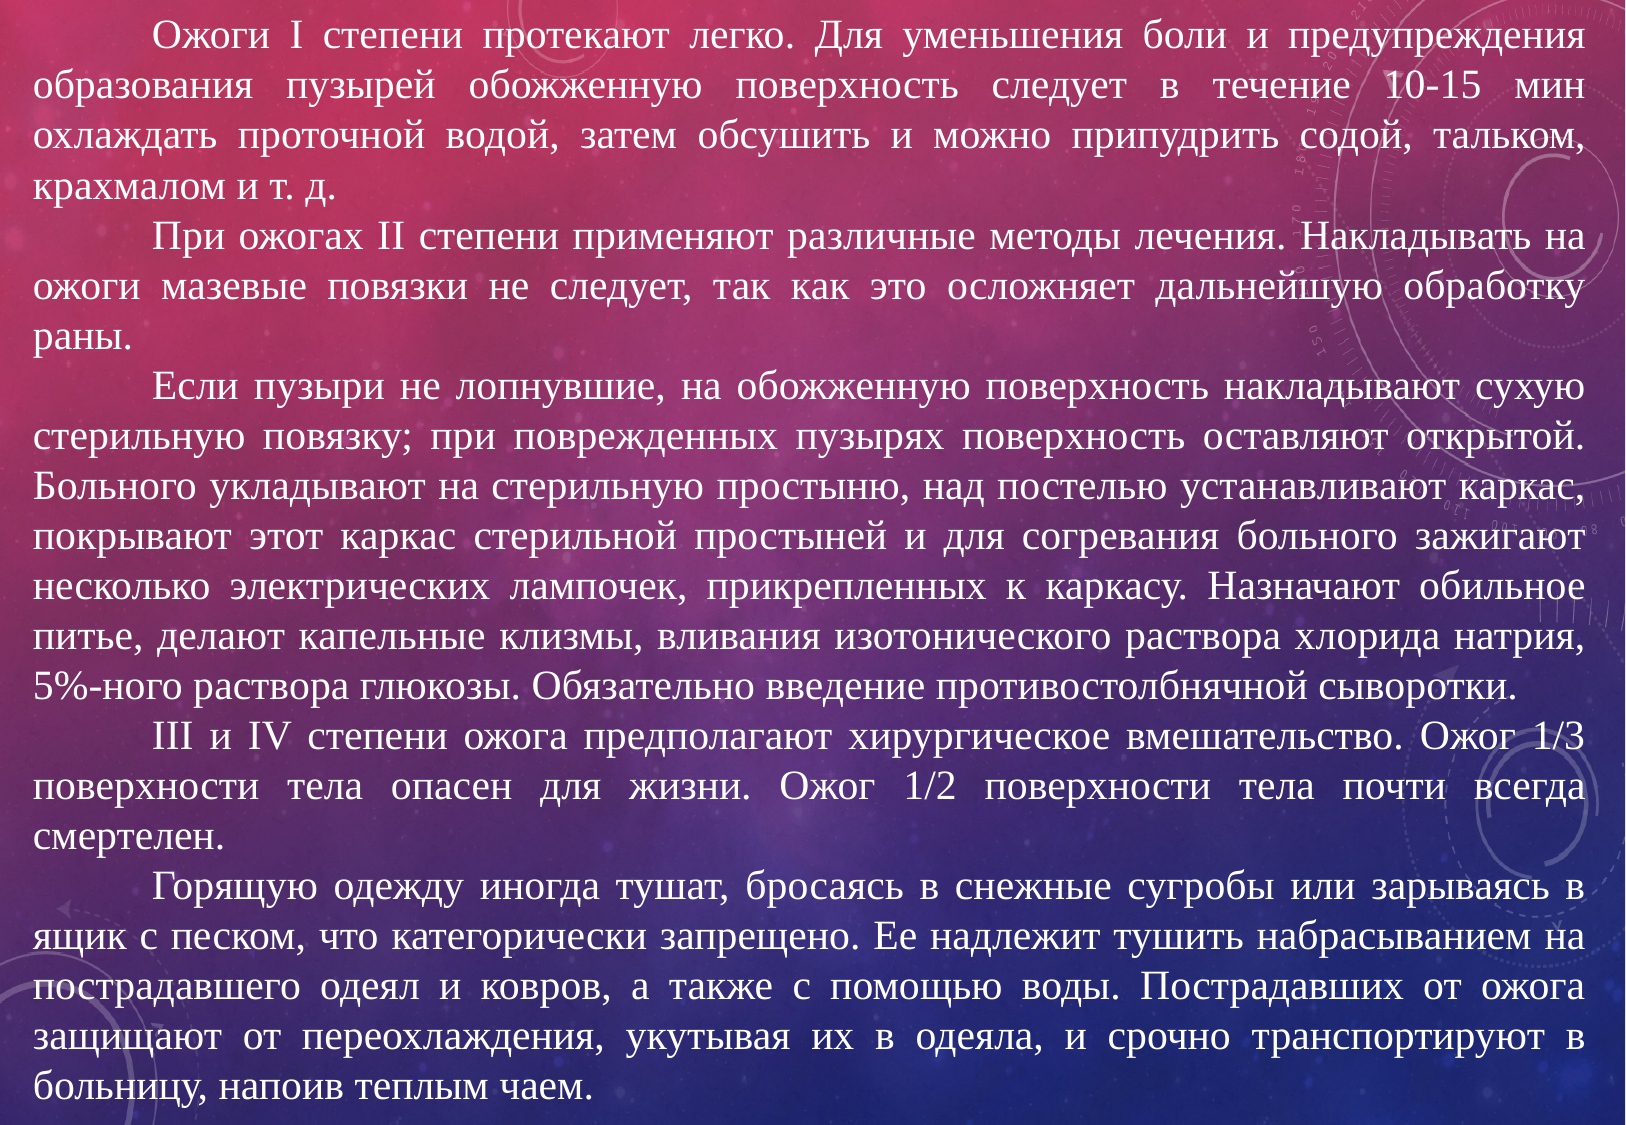

Ожоги I степени протекают легко. Для уменьшения боли и предупреждения образования пузырей обожженную поверхность следует в течение 10-15 мин охлаждать проточной водой, затем обсушить и можно припудрить содой, тальком, крахмалом и т. д.
При ожогах II степени применяют различные методы лечения. Накладывать на ожоги мазевые повязки не следует, так как это осложняет дальнейшую обработку раны.
Если пузыри не лопнувшие, на обожженную поверхность накладывают сухую стерильную повязку; при поврежденных пузырях поверхность оставляют открытой. Больного укладывают на стерильную простыню, над постелью устанавливают каркас, покрывают этот каркас стерильной простыней и для согревания больного зажигают несколько электрических лампочек, прикрепленных к каркасу. Назначают обильное питье, делают капельные клизмы, вливания изотонического раствора хлорида натрия, 5%-ного раствора глюкозы. Обязательно введение противостолбнячной сыворотки.
III и IV степени ожога предполагают хирургическое вмешательство. Ожог 1/3 поверхности тела опасен для жизни. Ожог 1/2 поверхности тела почти всегда смертелен.
Горящую одежду иногда тушат, бросаясь в снежные сугробы или зарываясь в ящик с песком, что категорически запрещено. Ее надлежит тушить набрасыванием на пострадавшего одеял и ковров, а также с помощью воды. Пострадавших от ожога защищают от переохлаждения, укутывая их в одеяла, и срочно транспортируют в больницу, напоив теплым чаем.